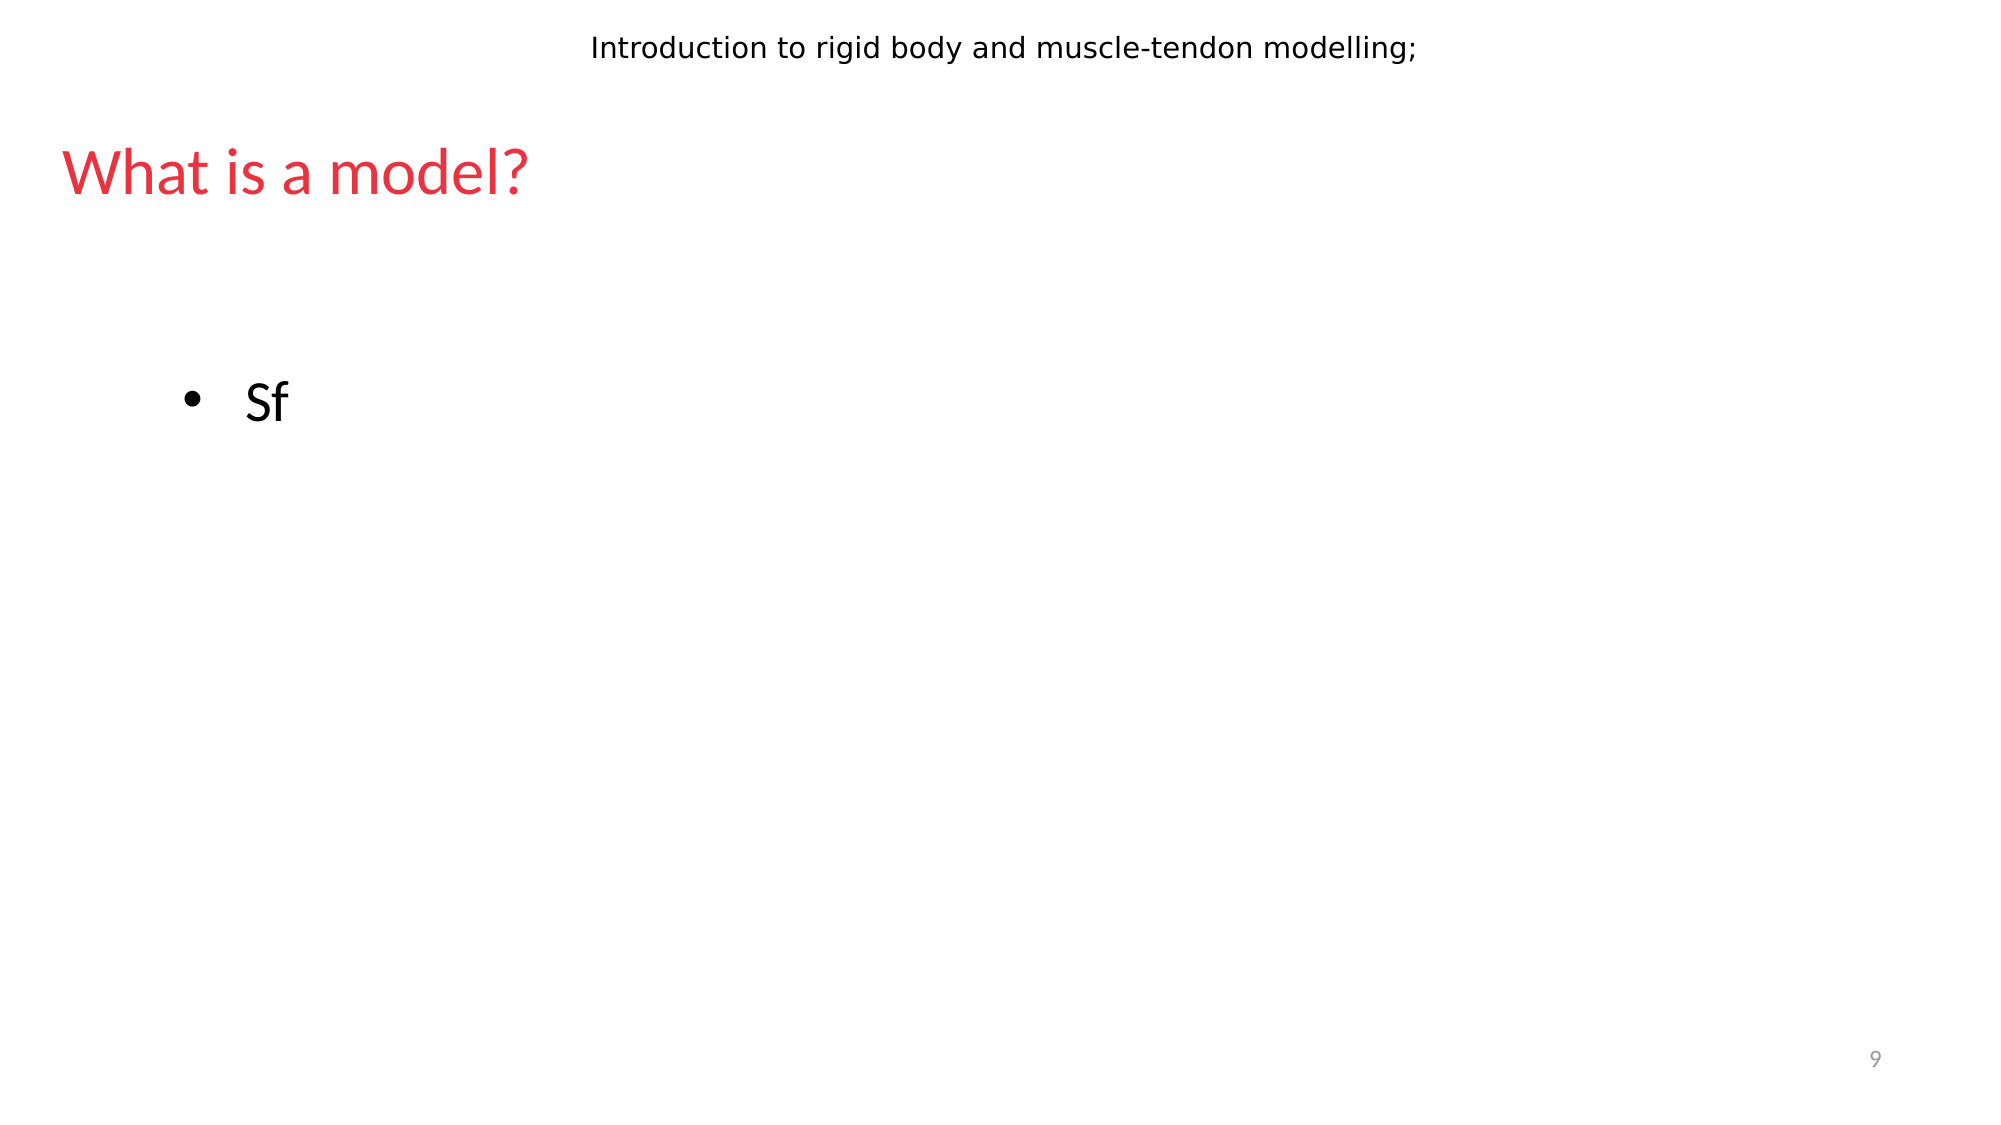

Introduction to rigid body and muscle-tendon modelling;
# What is a model?
Sf

9